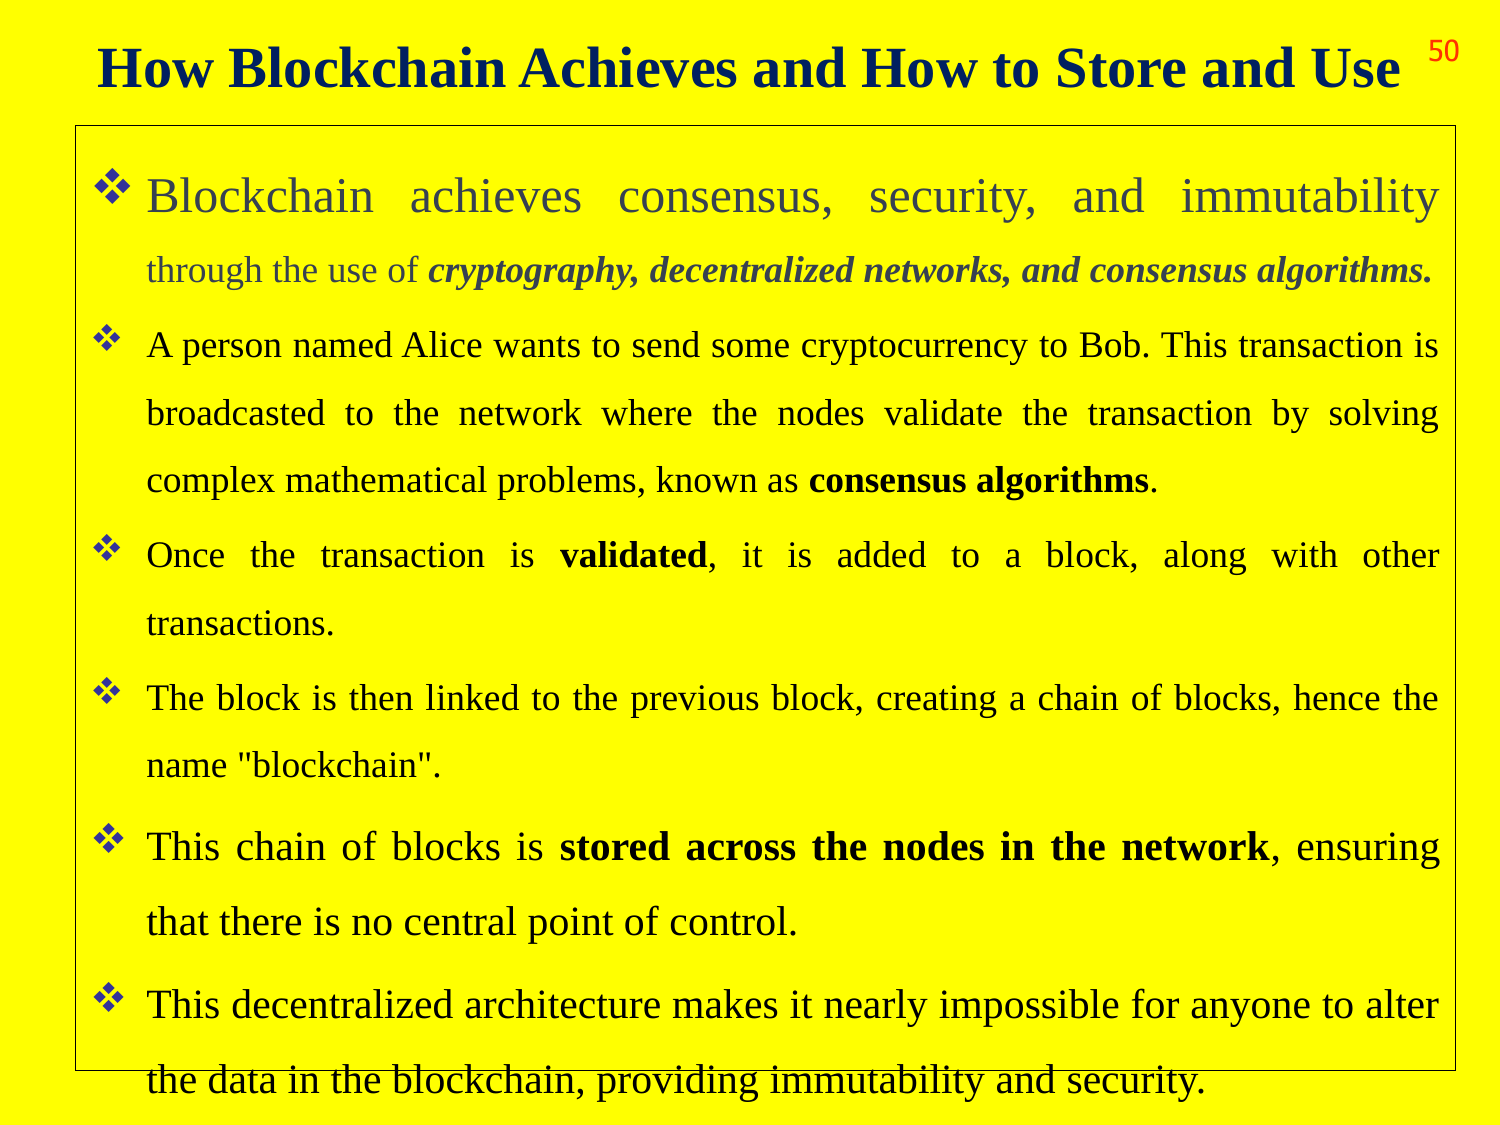

# How Blockchain Achieves and How to Store and Use
50
Blockchain achieves consensus, security, and immutability through the use of cryptography, decentralized networks, and consensus algorithms.
A person named Alice wants to send some cryptocurrency to Bob. This transaction is broadcasted to the network where the nodes validate the transaction by solving complex mathematical problems, known as consensus algorithms.
Once the transaction is validated, it is added to a block, along with other transactions.
The block is then linked to the previous block, creating a chain of blocks, hence the name "blockchain".
This chain of blocks is stored across the nodes in the network, ensuring that there is no central point of control.
This decentralized architecture makes it nearly impossible for anyone to alter the data in the blockchain, providing immutability and security.